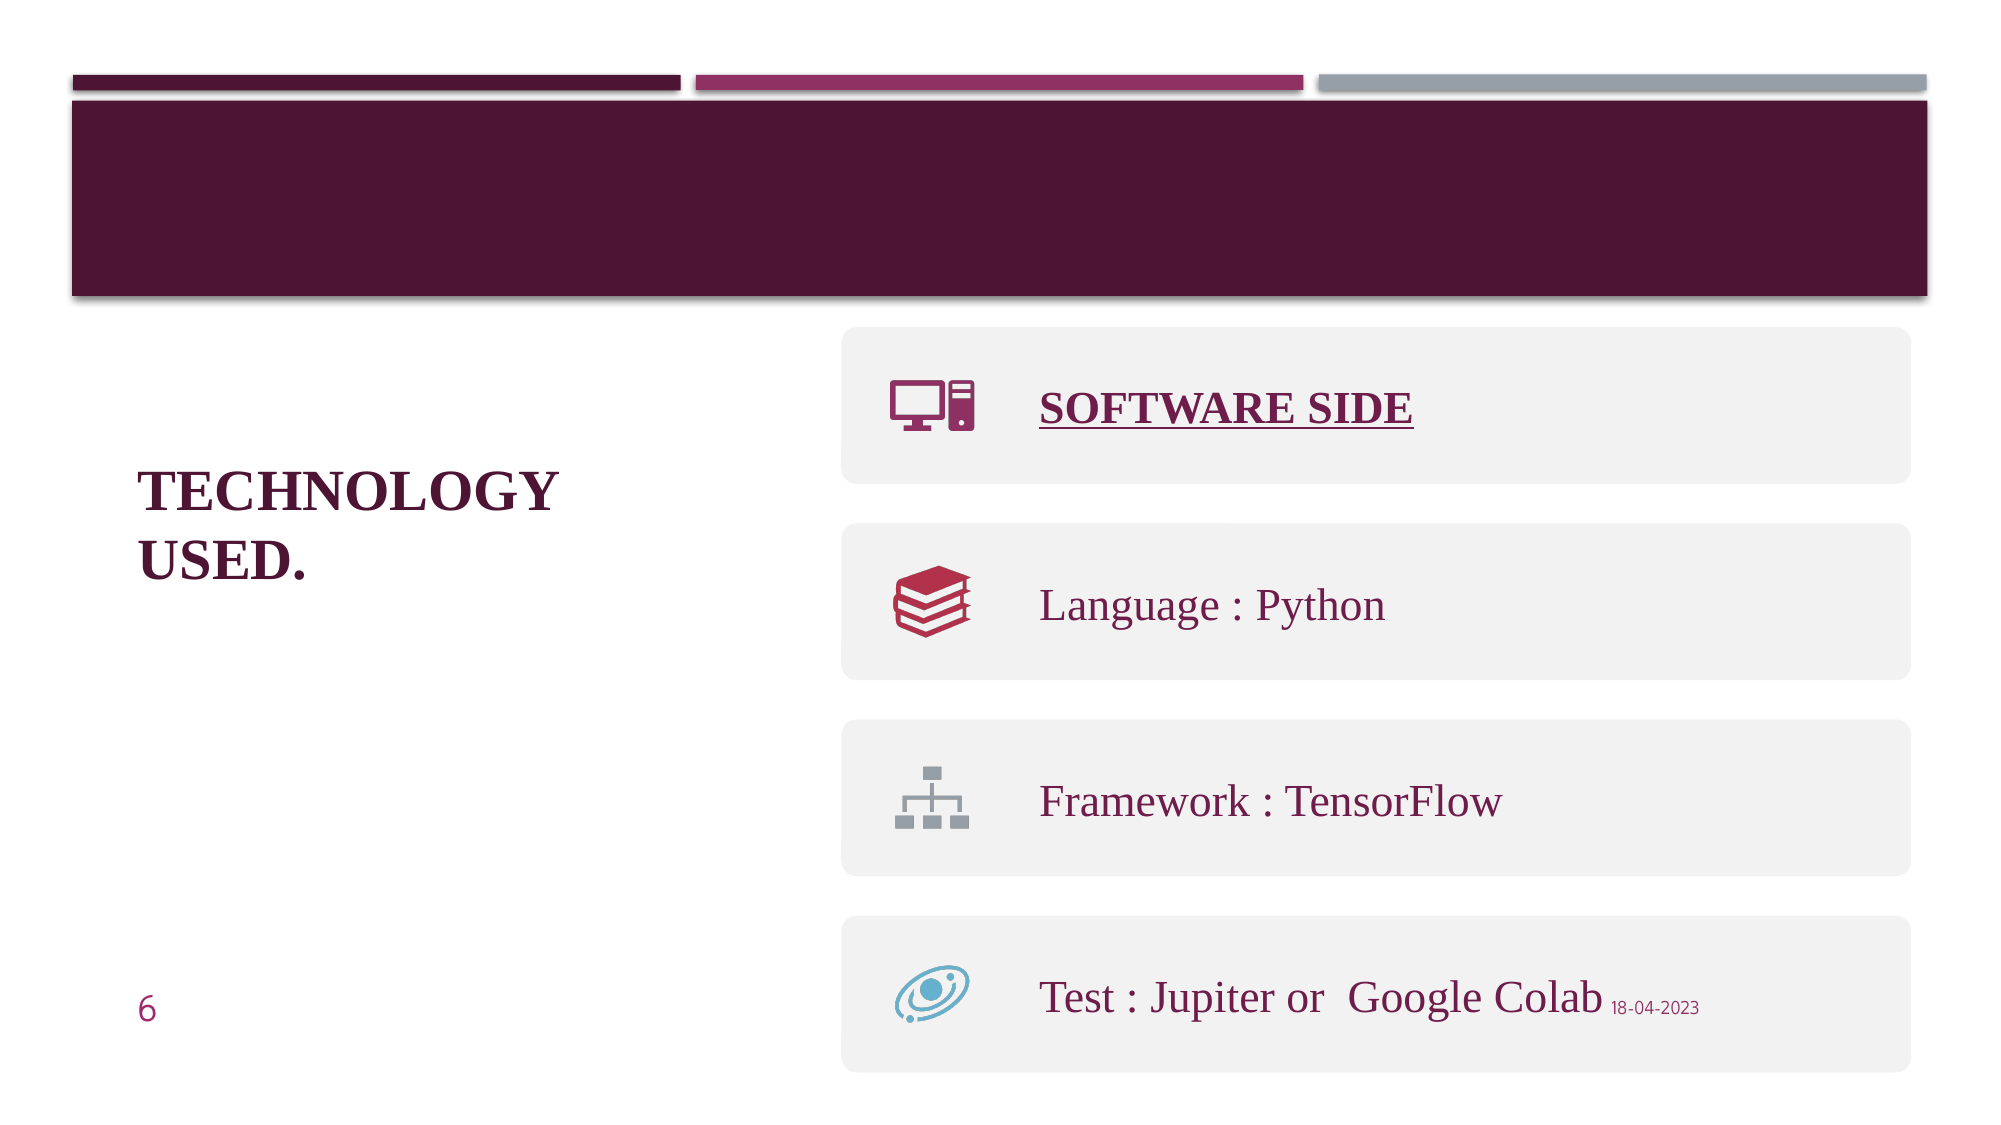

# TECHNOLOGY USED.
SOFTWARE SIDE
Language : Python
Framework : TensorFlow
Test : Jupiter or  Google Colab
6
18-04-2023